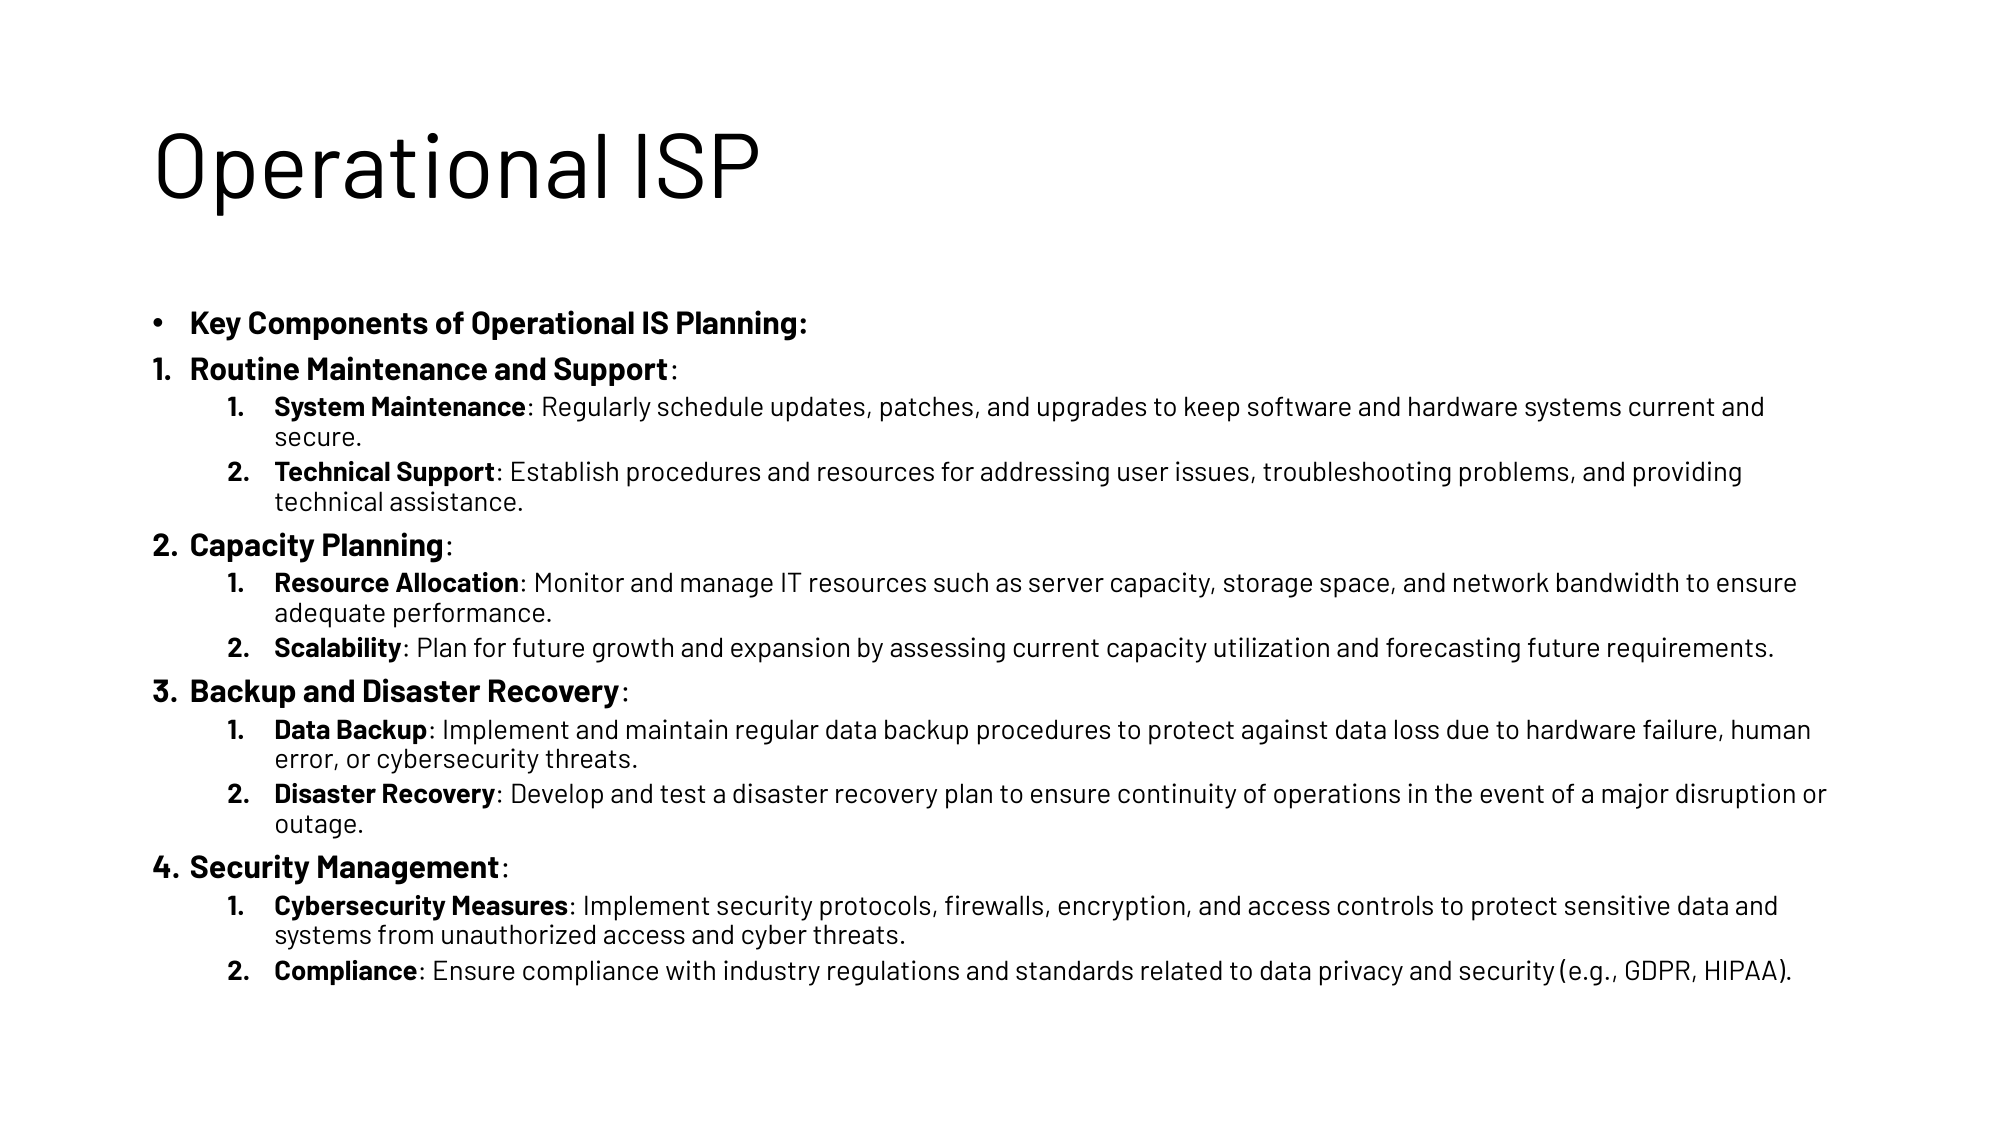

# Operational ISP
Key Components of Operational IS Planning:
Routine Maintenance and Support:
System Maintenance: Regularly schedule updates, patches, and upgrades to keep software and hardware systems current and secure.
Technical Support: Establish procedures and resources for addressing user issues, troubleshooting problems, and providing technical assistance.
Capacity Planning:
Resource Allocation: Monitor and manage IT resources such as server capacity, storage space, and network bandwidth to ensure adequate performance.
Scalability: Plan for future growth and expansion by assessing current capacity utilization and forecasting future requirements.
Backup and Disaster Recovery:
Data Backup: Implement and maintain regular data backup procedures to protect against data loss due to hardware failure, human error, or cybersecurity threats.
Disaster Recovery: Develop and test a disaster recovery plan to ensure continuity of operations in the event of a major disruption or outage.
Security Management:
Cybersecurity Measures: Implement security protocols, firewalls, encryption, and access controls to protect sensitive data and systems from unauthorized access and cyber threats.
Compliance: Ensure compliance with industry regulations and standards related to data privacy and security (e.g., GDPR, HIPAA).